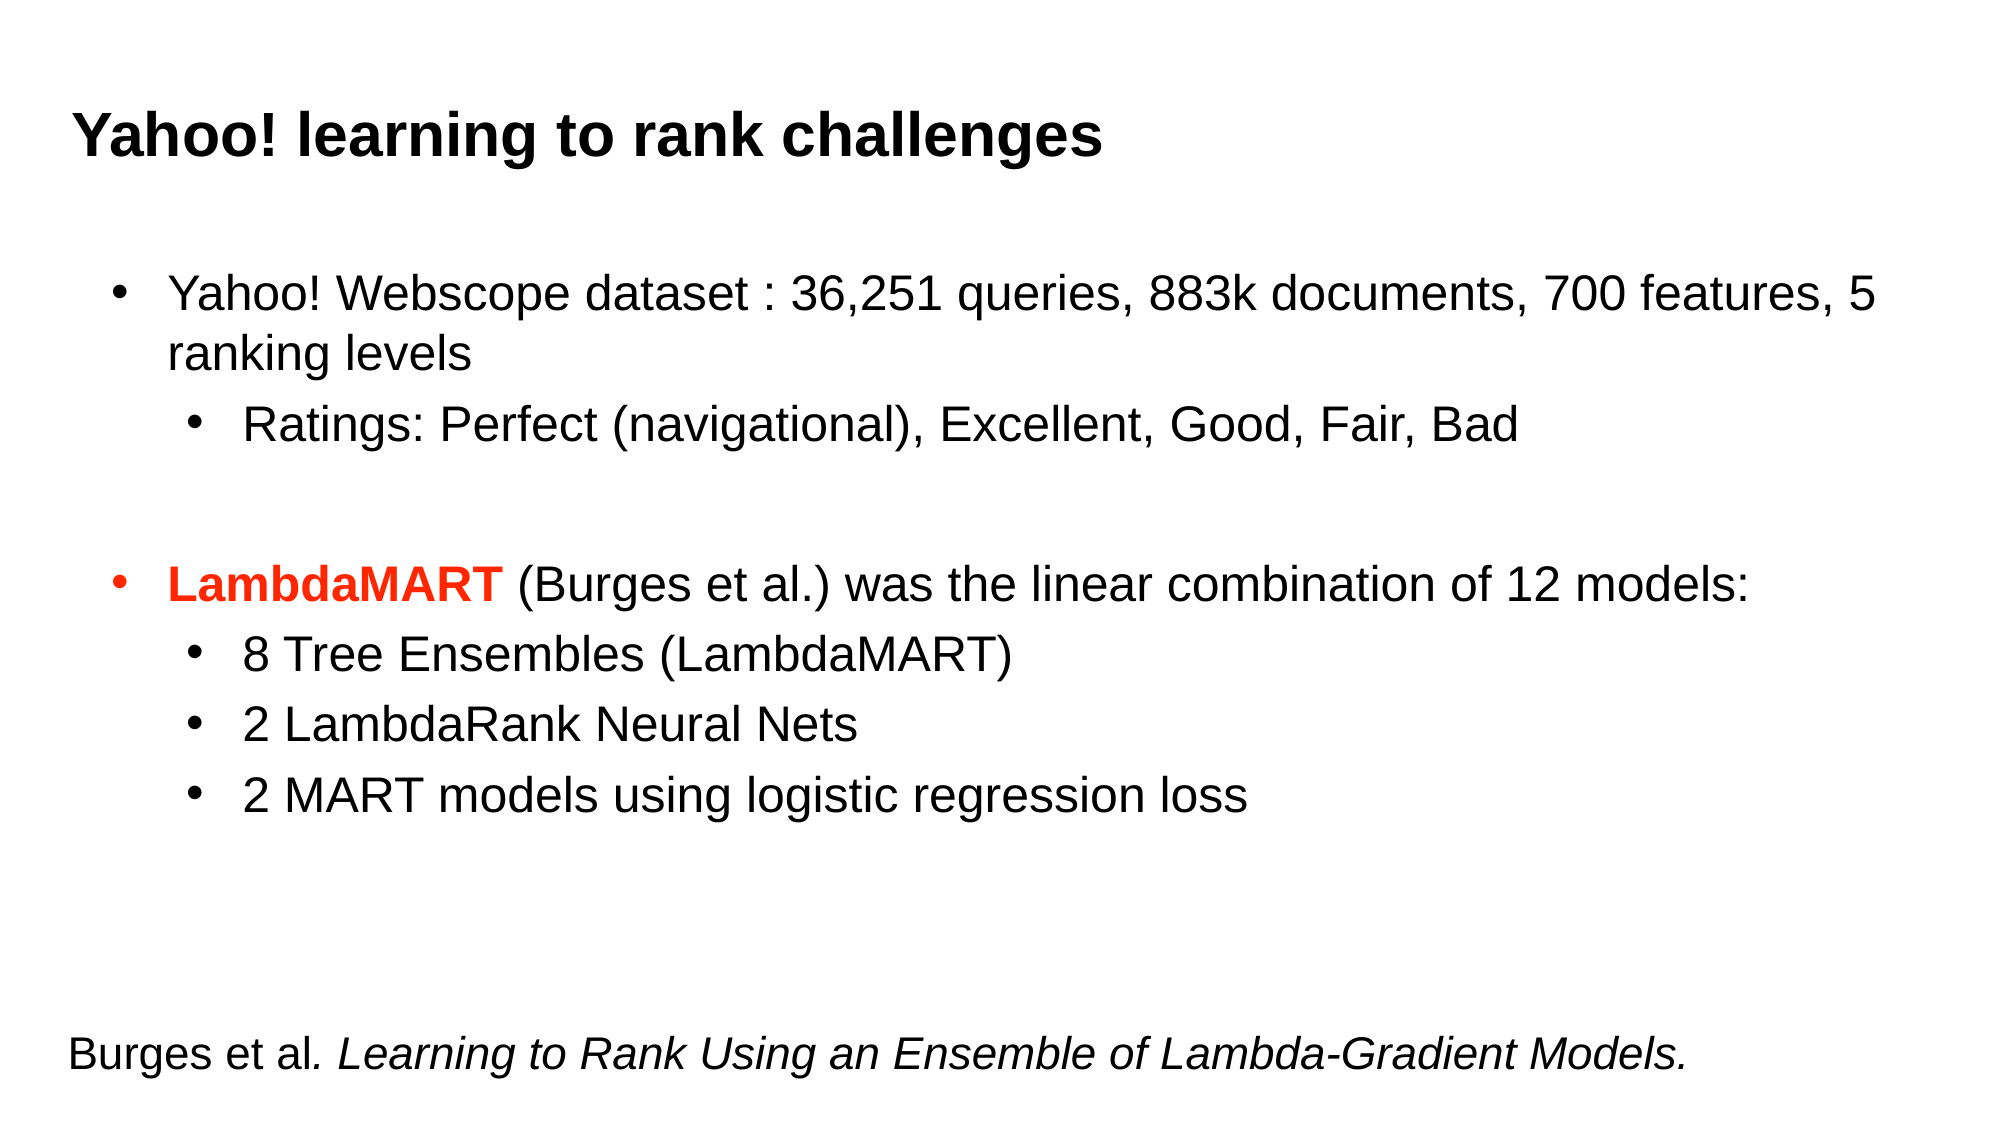

Yahoo! learning to rank challenges
Yahoo! Webscope dataset : 36,251 queries, 883k documents, 700 features, 5 ranking levels
Ratings: Perfect (navigational), Excellent, Good, Fair, Bad

LambdaMART (Burges et al.) was the linear combination of 12 models:
8 Tree Ensembles (LambdaMART)
2 LambdaRank Neural Nets
2 MART models using logistic regression loss
Burges et al. Learning to Rank Using an Ensemble of Lambda-Gradient Models.
19